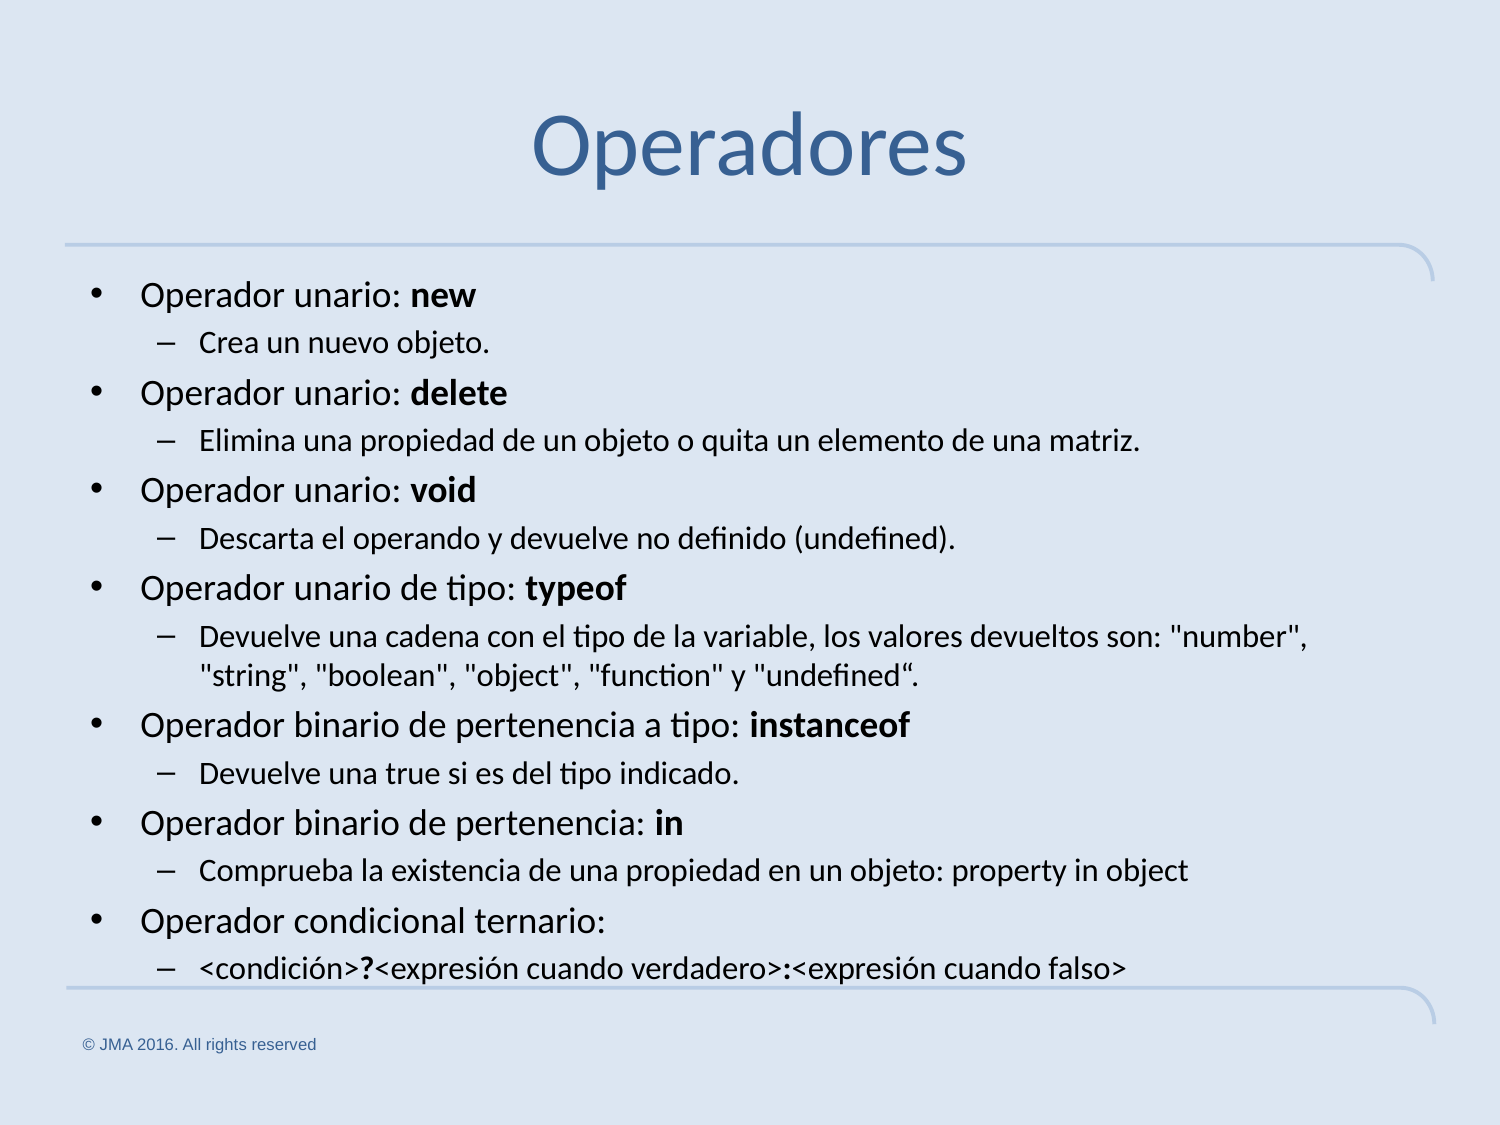

# Operadores
Operador unario: new
Crea un nuevo objeto.
Operador unario: delete
Elimina una propiedad de un objeto o quita un elemento de una matriz.
Operador unario: void
Descarta el operando y devuelve no definido (undefined).
Operador unario de tipo: typeof
Devuelve una cadena con el tipo de la variable, los valores devueltos son: "number", "string", "boolean", "object", "function" y "undefined“.
Operador binario de pertenencia a tipo: instanceof
Devuelve una true si es del tipo indicado.
Operador binario de pertenencia: in
Comprueba la existencia de una propiedad en un objeto: property in object
Operador condicional ternario:
<condición>?<expresión cuando verdadero>:<expresión cuando falso>